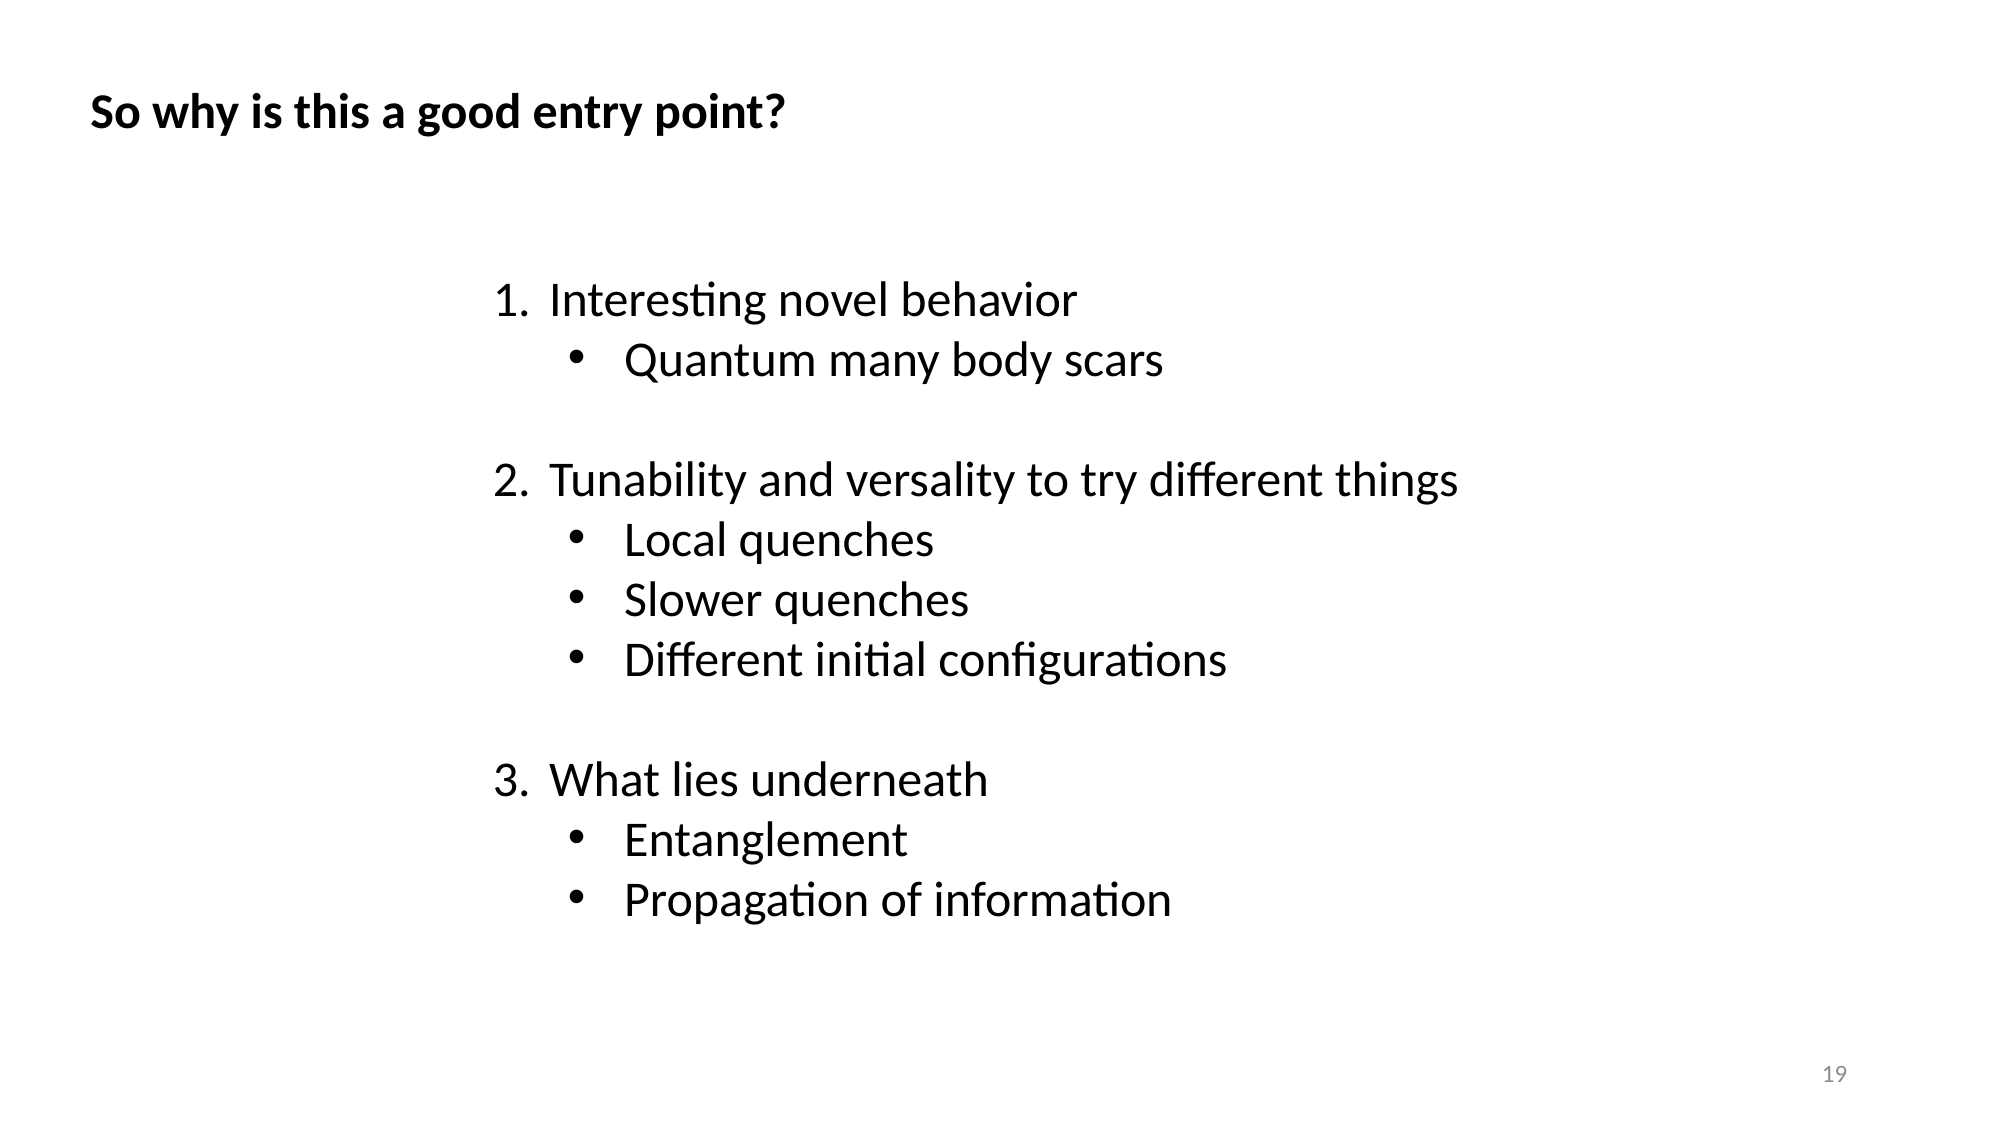

So why is this a good entry point?
Interesting novel behavior
Quantum many body scars

Tunability and versality to try different things
Local quenches
Slower quenches
Different initial configurations

What lies underneath
Entanglement
Propagation of information

19